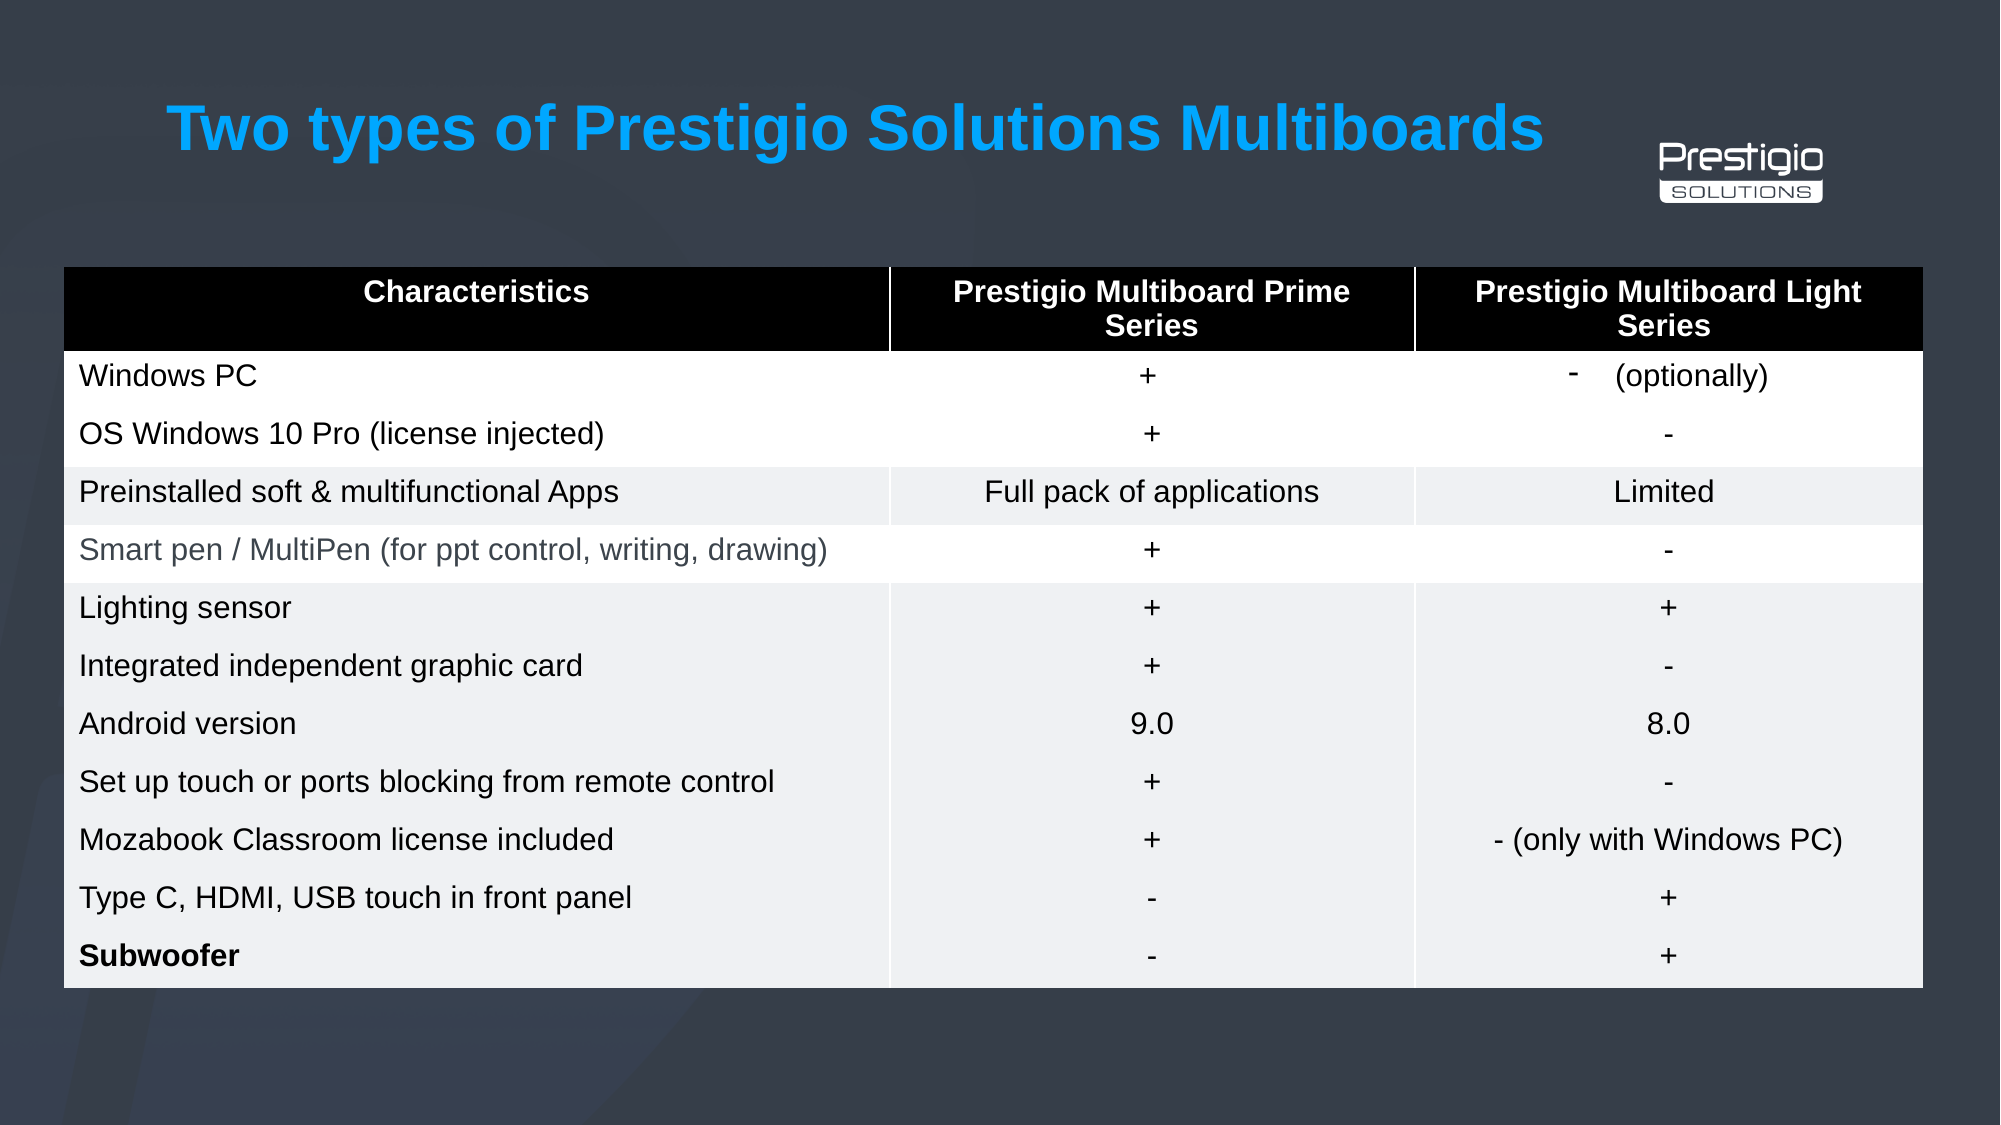

Two types of Prestigio Solutions Multiboards
| Characteristics | Prestigio Multiboard Prime Series | Prestigio Multiboard Light Series |
| --- | --- | --- |
| Windows PC | + | (optionally) |
| OS Windows 10 Pro (license injected) | + | - |
| Preinstalled soft & multifunctional Apps | Full pack of applications | Limited |
| Smart pen / MultiPen (for ppt control, writing, drawing) | + | - |
| Lighting sensor | + | + |
| Integrated independent graphic card | + | - |
| Android version | 9.0 | 8.0 |
| Set up touch or ports blocking from remote control | + | - |
| Mozabook Classroom license included | + | - (only with Windows PC) |
| Type C, HDMI, USB touch in front panel | - | + |
| Subwoofer | - | + |